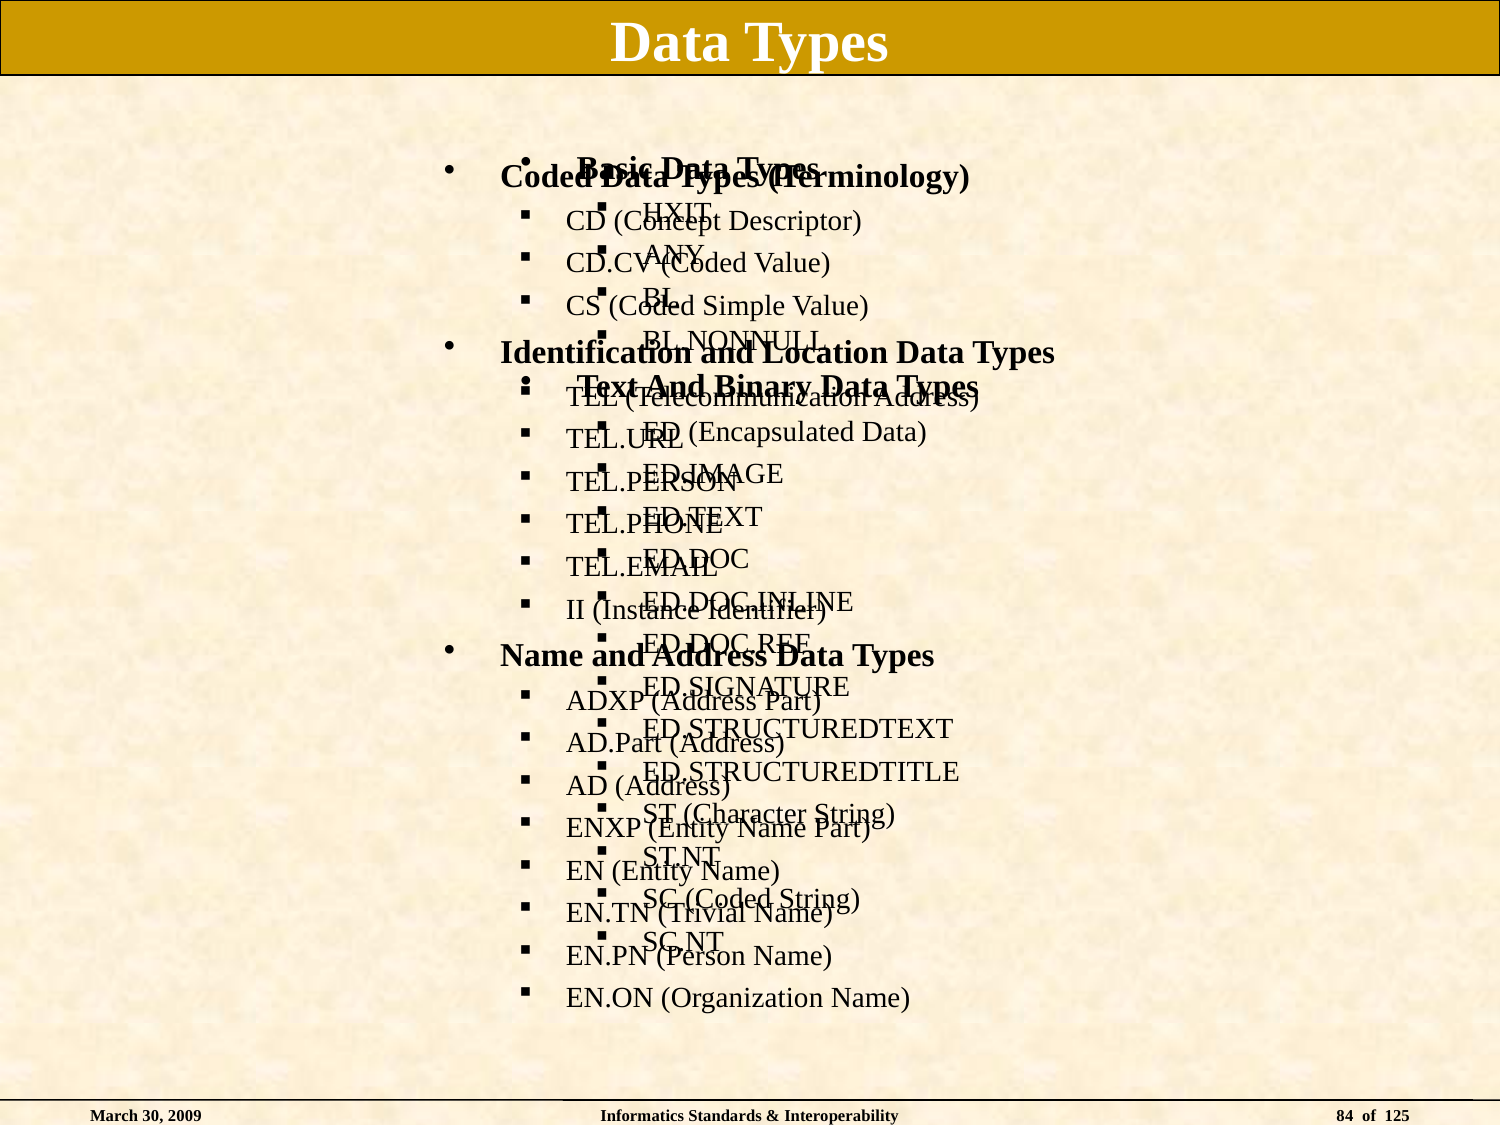

# Data Types
Basic Data Types
HXIT
ANY
BL
BL.NONNULL
Text And Binary Data Types
ED (Encapsulated Data)
ED.IMAGE
ED.TEXT
ED.DOC
ED.DOC.INLINE
ED.DOC.REF
ED.SIGNATURE
ED.STRUCTUREDTEXT
ED.STRUCTUREDTITLE
ST (Character String)
ST.NT
SC (Coded String)
SC.NT

Coded Data Types (Terminology)
CD (Concept Descriptor)
CD.CV (Coded Value)
CS (Coded Simple Value)
Identification and Location Data Types
TEL (Telecommunication Address)
TEL.URL
TEL.PERSON
TEL.PHONE
TEL.EMAIL
II (Instance Identifier)
Name and Address Data Types
ADXP (Address Part)
AD.Part (Address)
AD (Address)
ENXP (Entity Name Part)
EN (Entity Name)
EN.TN (Trivial Name)
EN.PN (Person Name)
EN.ON (Organization Name)
March 30, 2009
Informatics Standards & Interoperability
84  of  125